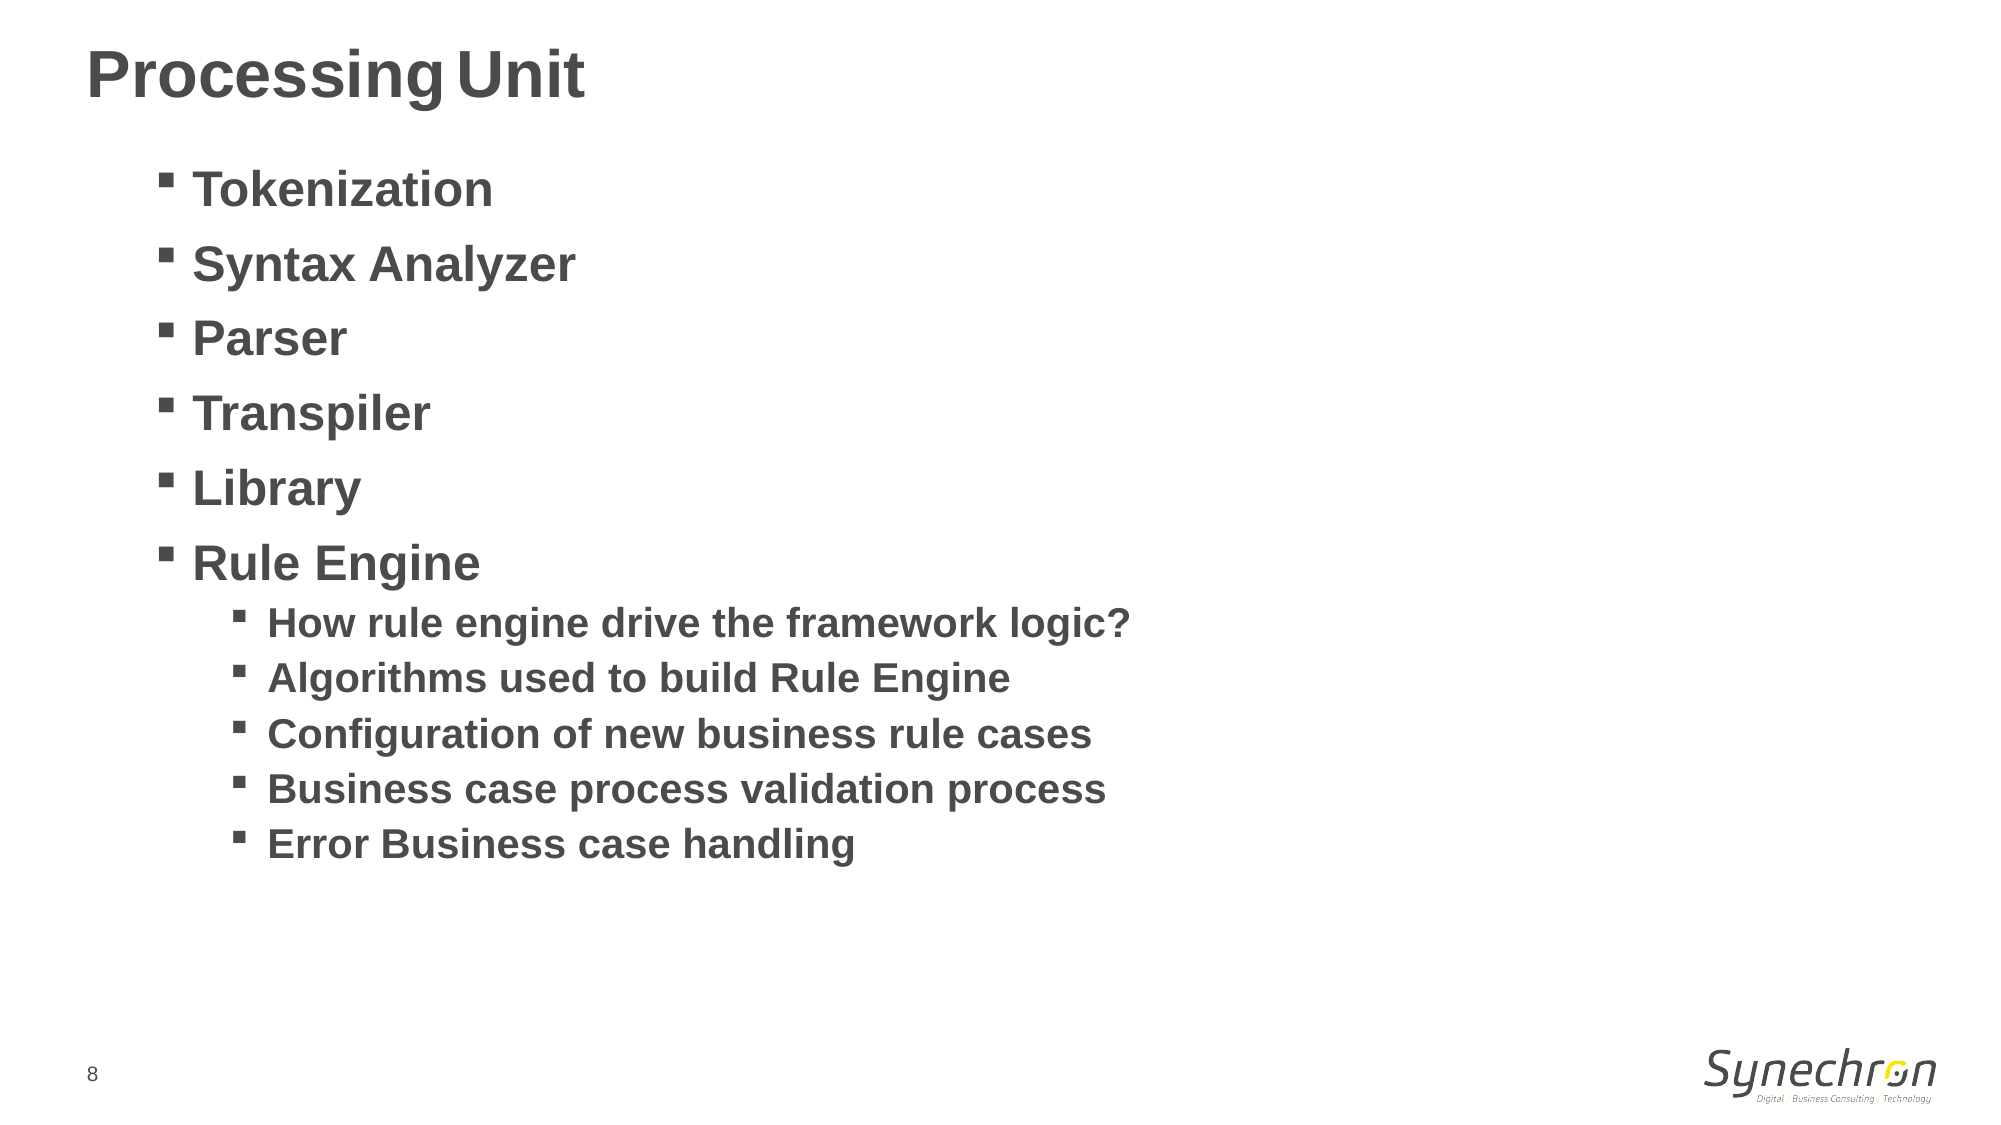

Processing Unit

Tokenization
Syntax Analyzer
Parser
Transpiler
Library
Rule Engine
How rule engine drive the framework logic?
Algorithms used to build Rule Engine
Configuration of new business rule cases
Business case process validation process
Error Business case handling

8